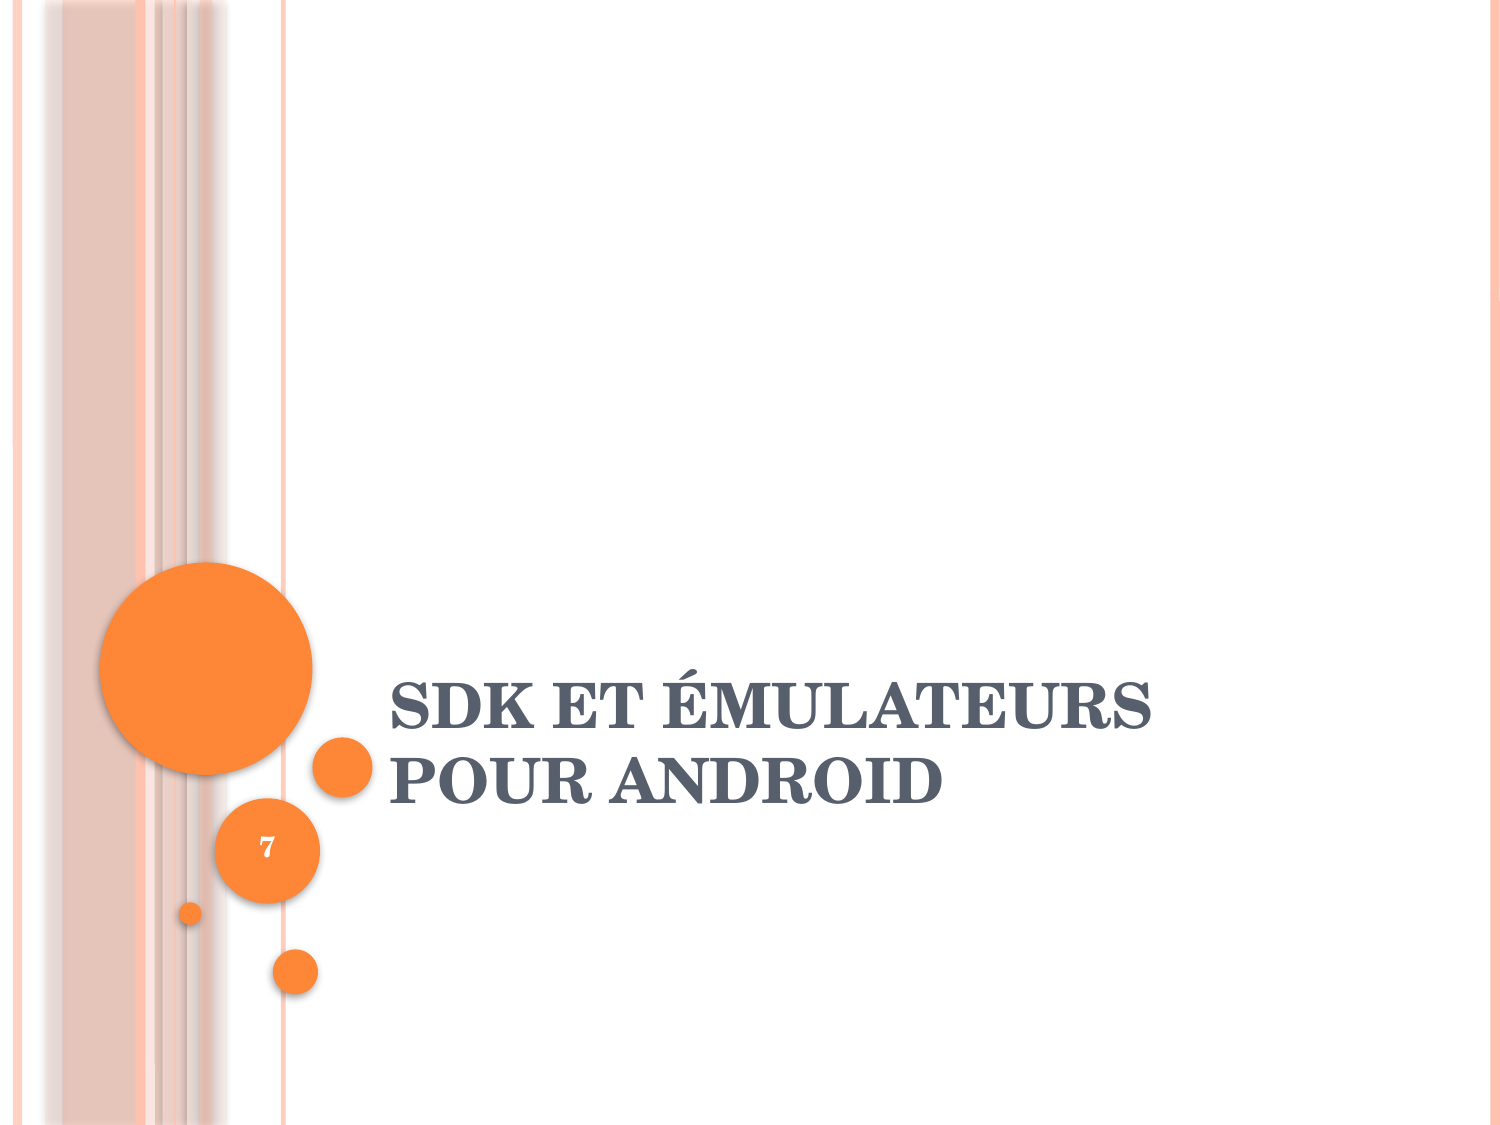

# SDK et émulateurs pour android
7